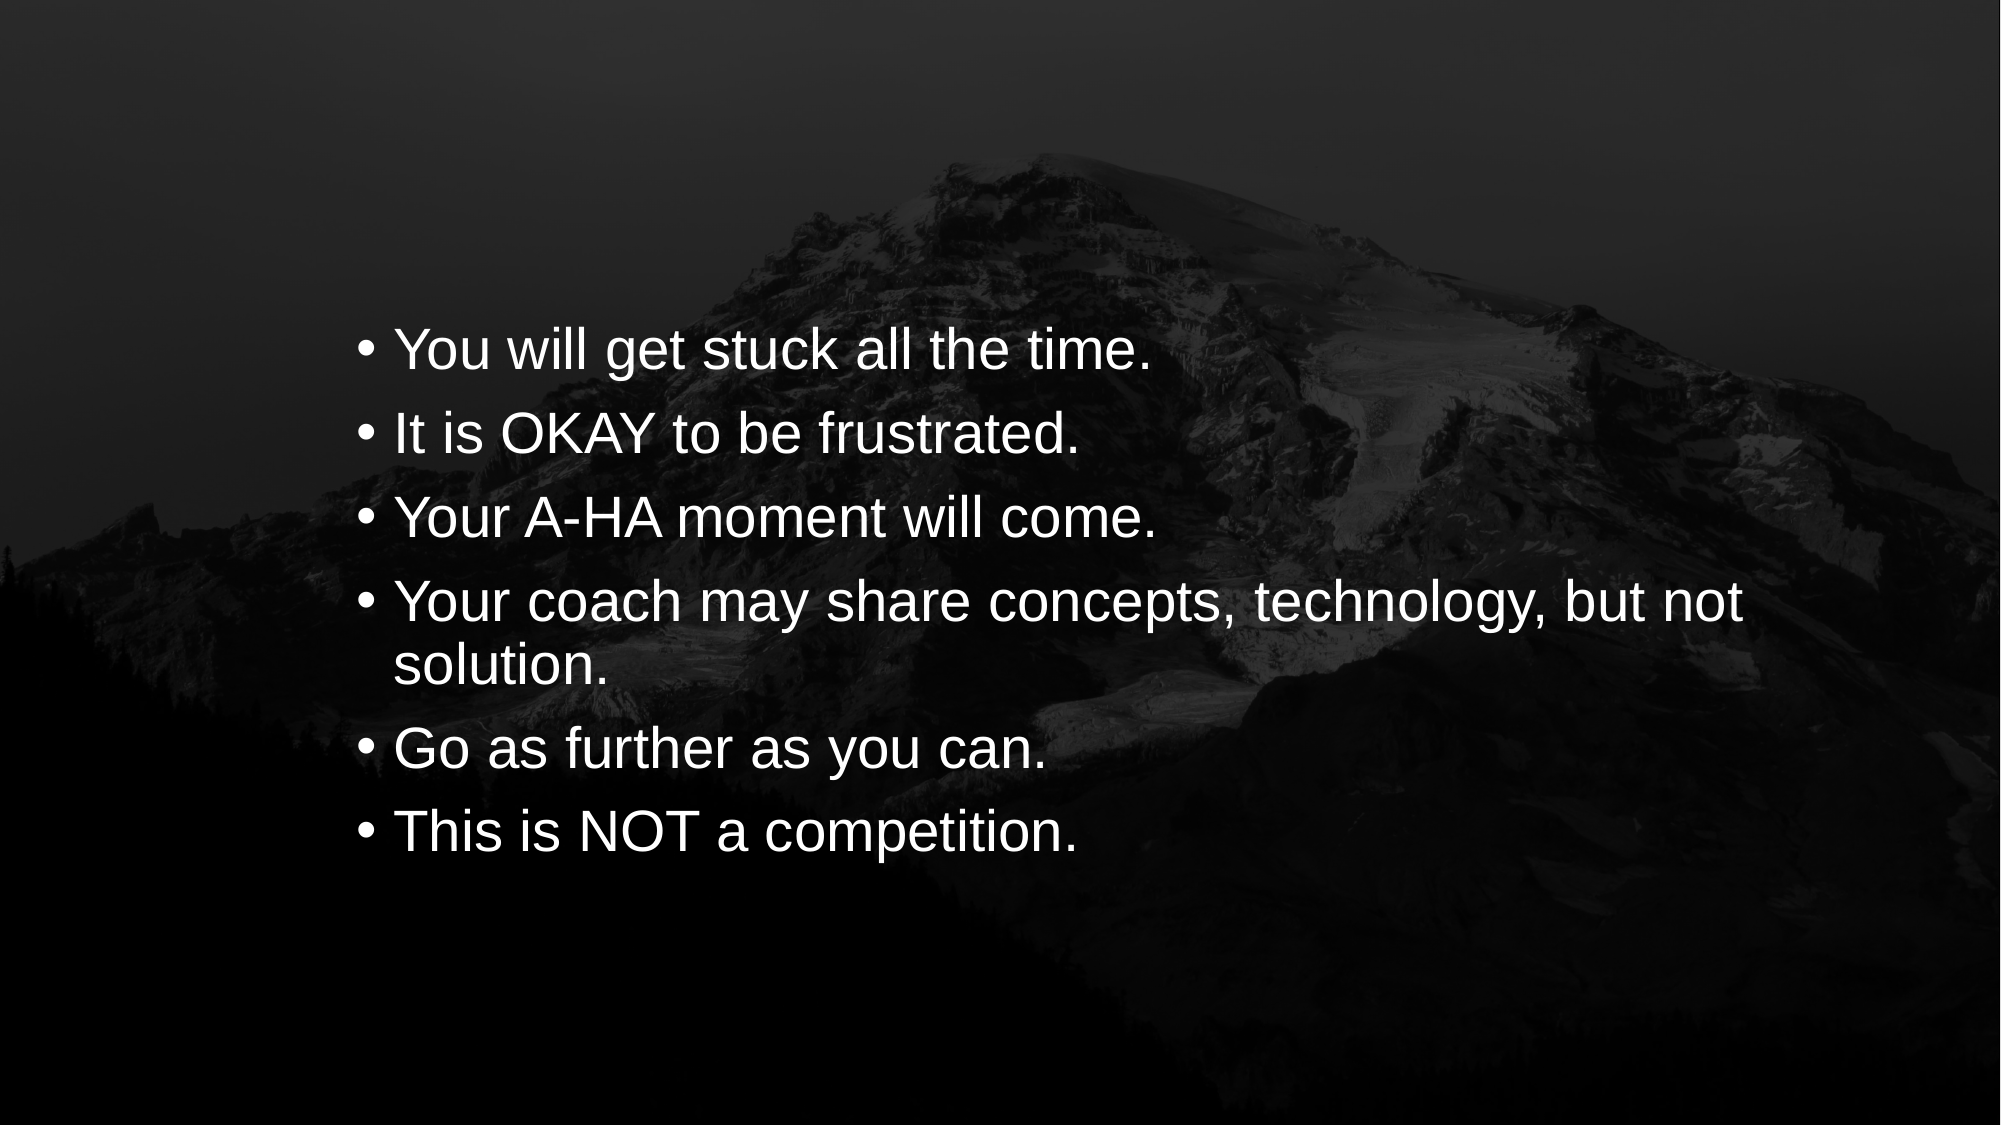

You will get stuck all the time.
It is OKAY to be frustrated.
Your A-HA moment will come.
Your coach may share concepts, technology, but not solution.
Go as further as you can.
This is NOT a competition.